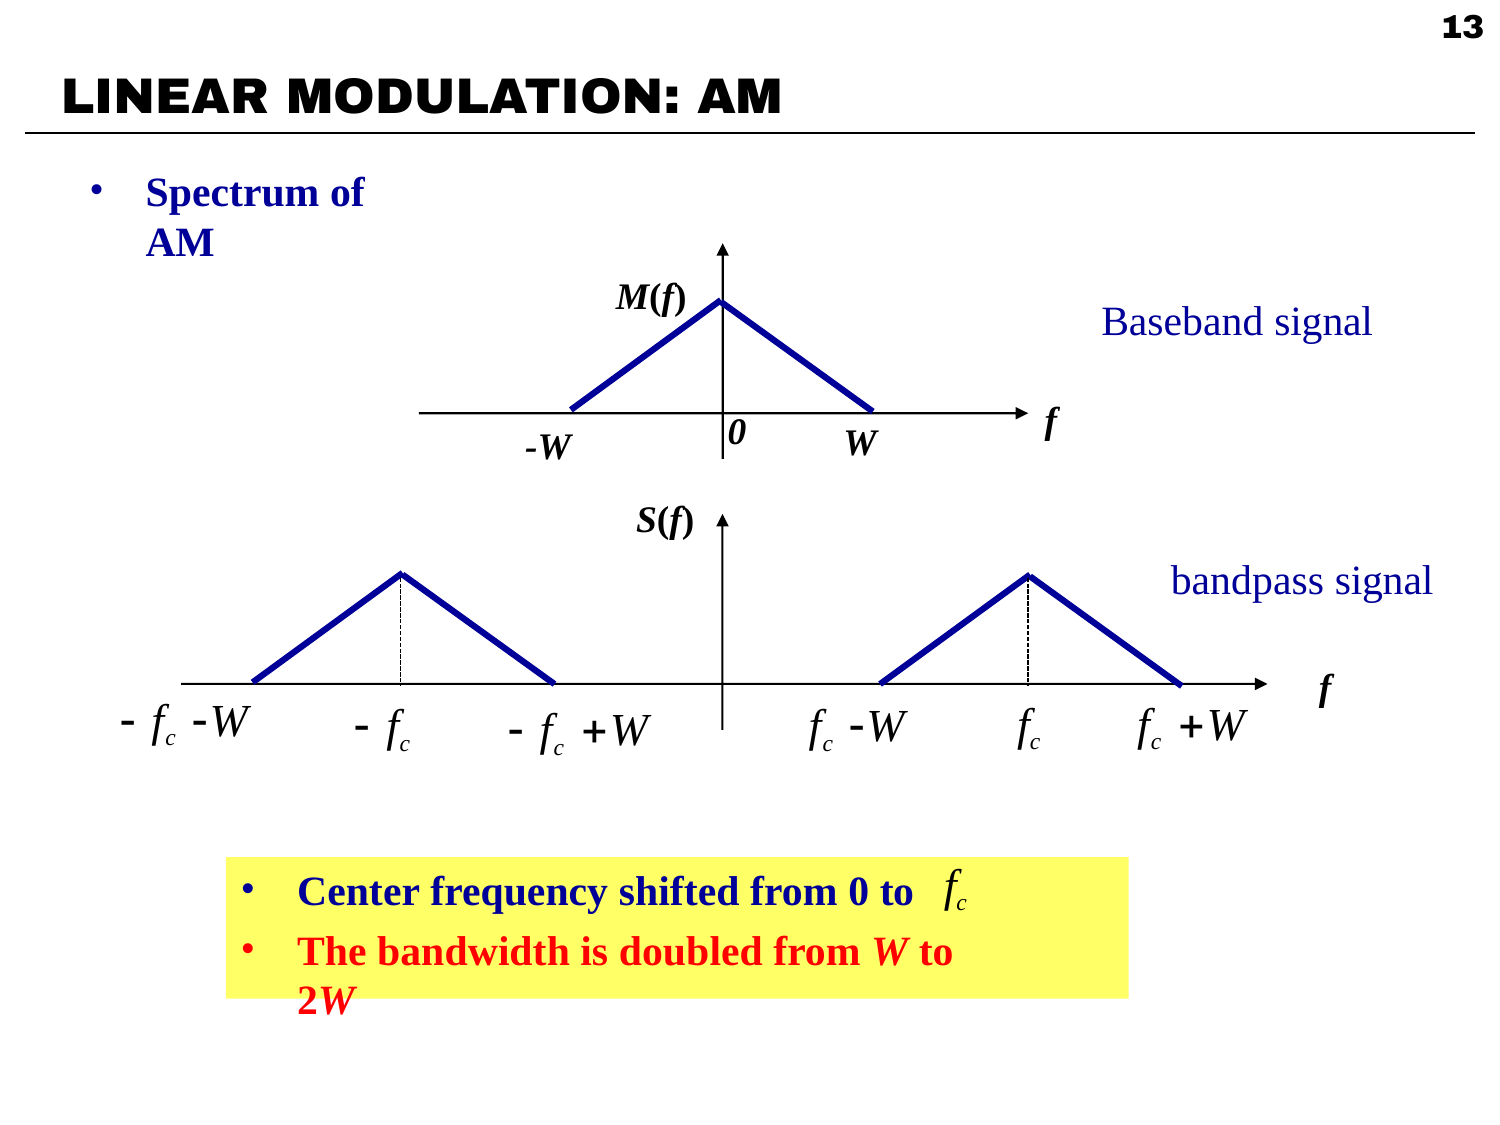

13
# LINEAR MODULATION: AM
Spectrum of AM

M(f)
Baseband signal
f
0
W
-W
S(f)

bandpass signal

f
− fc −W
fc	fc +W
fc −W
− fc
− fc +W
Center frequency shifted from 0 to
The bandwidth is doubled from W to 2W
fc